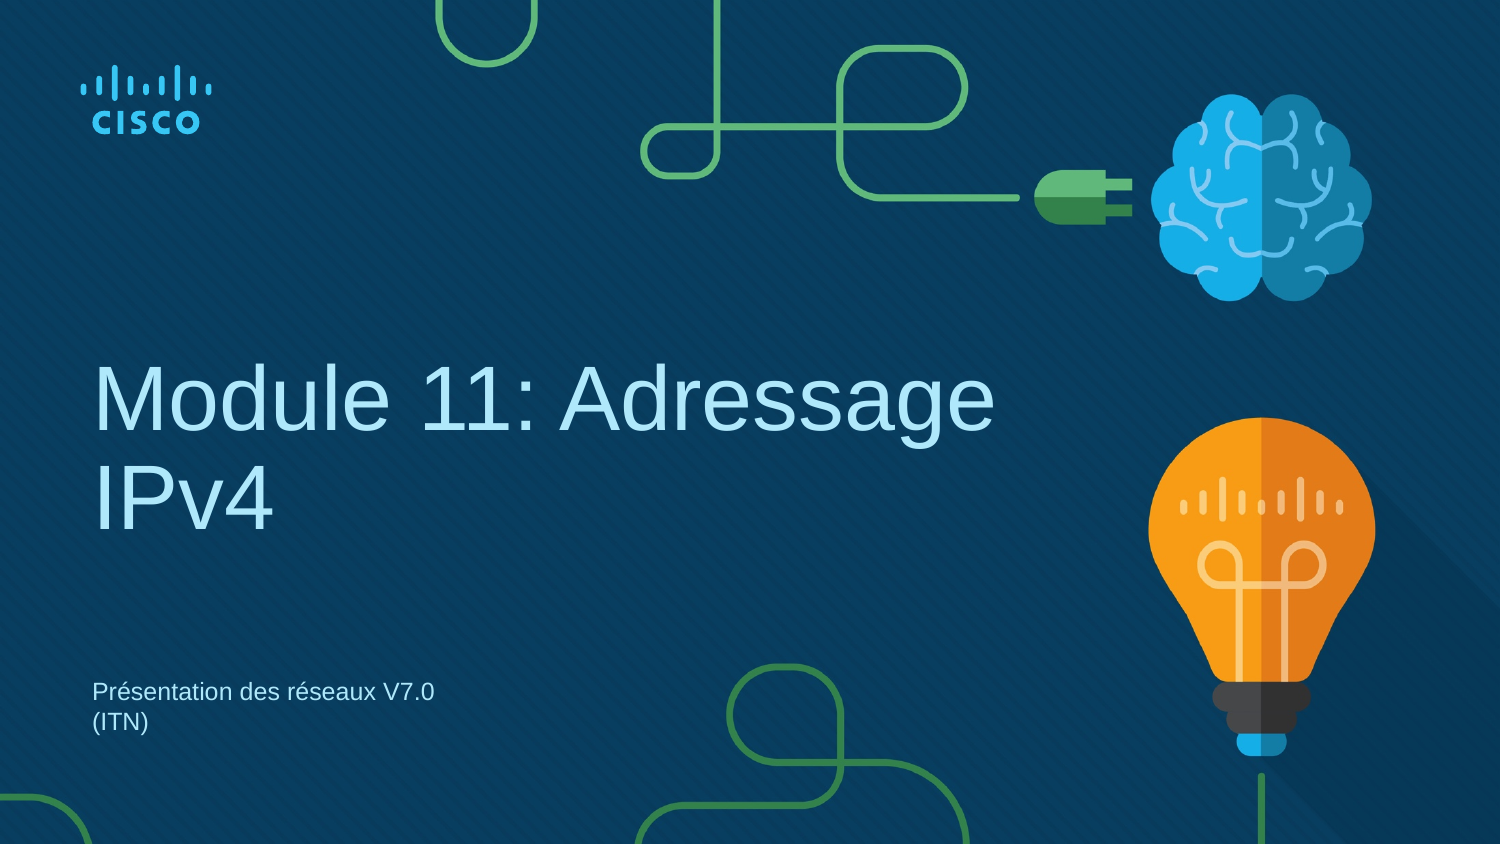

# Module 11: Adressage IPv4
Présentation des réseaux V7.0 (ITN)